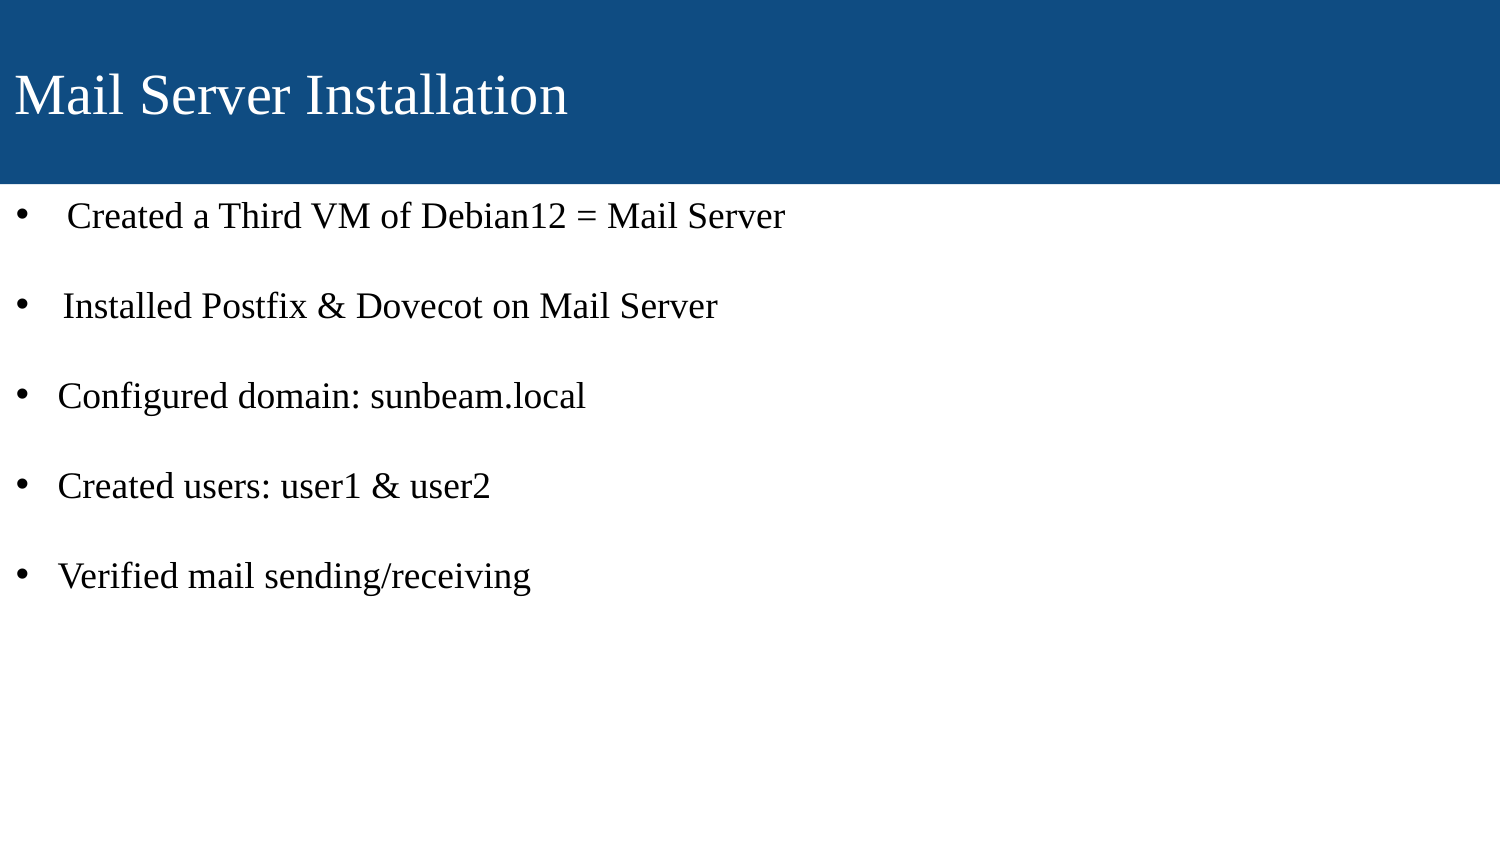

Mail Server Installation
    Created a Third VM of Debian12 = Mail Server

Installed Postfix & Dovecot on Mail Server

   Configured domain: sunbeam.local

   Created users: user1 & user2

   Verified mail sending/receiving